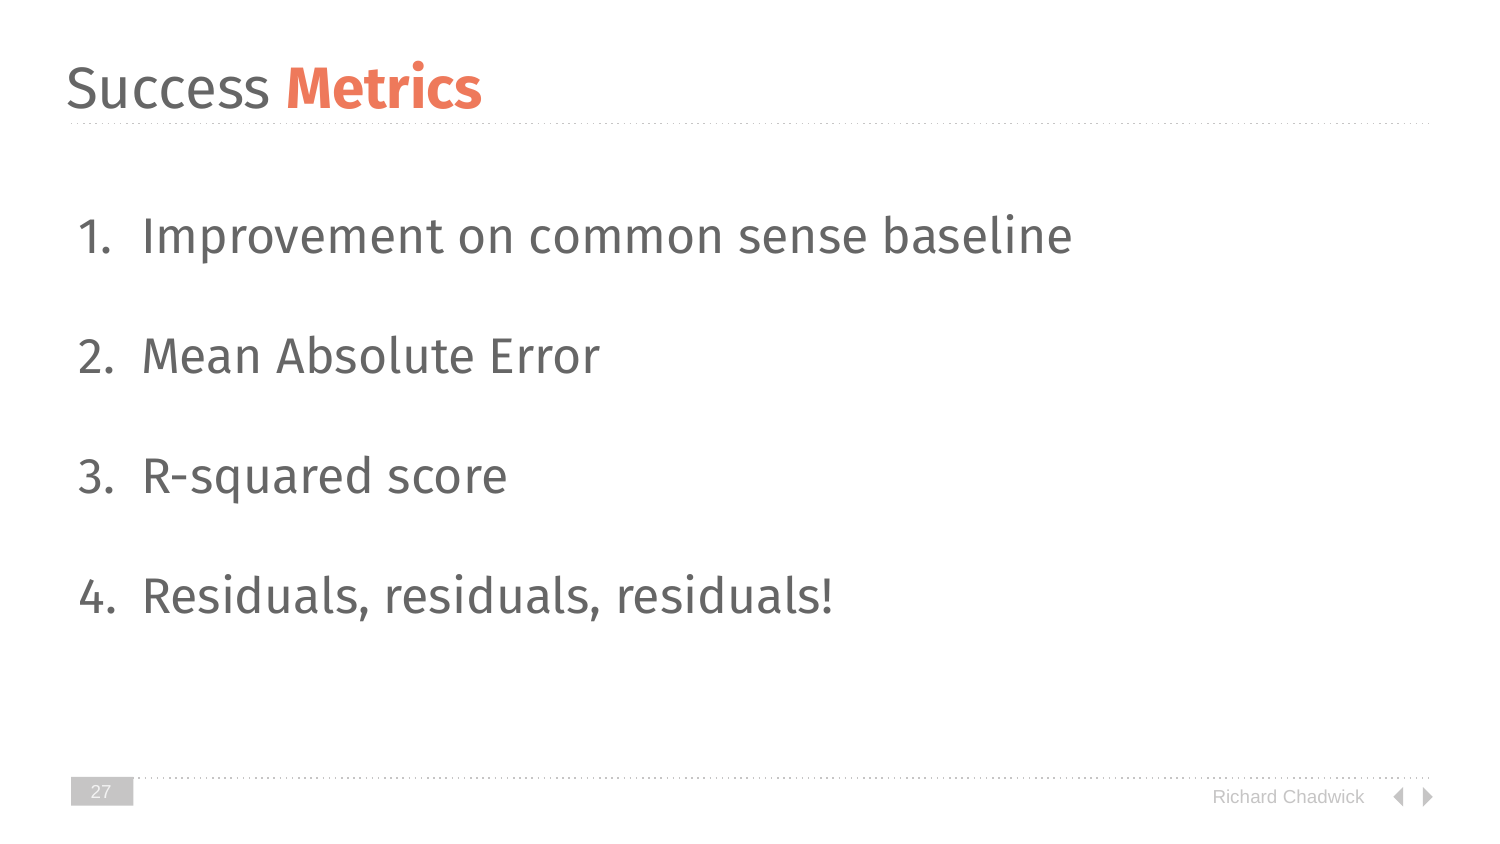

Success Metrics
Improvement on common sense baseline

Mean Absolute Error

R-squared score

Residuals, residuals, residuals!
27